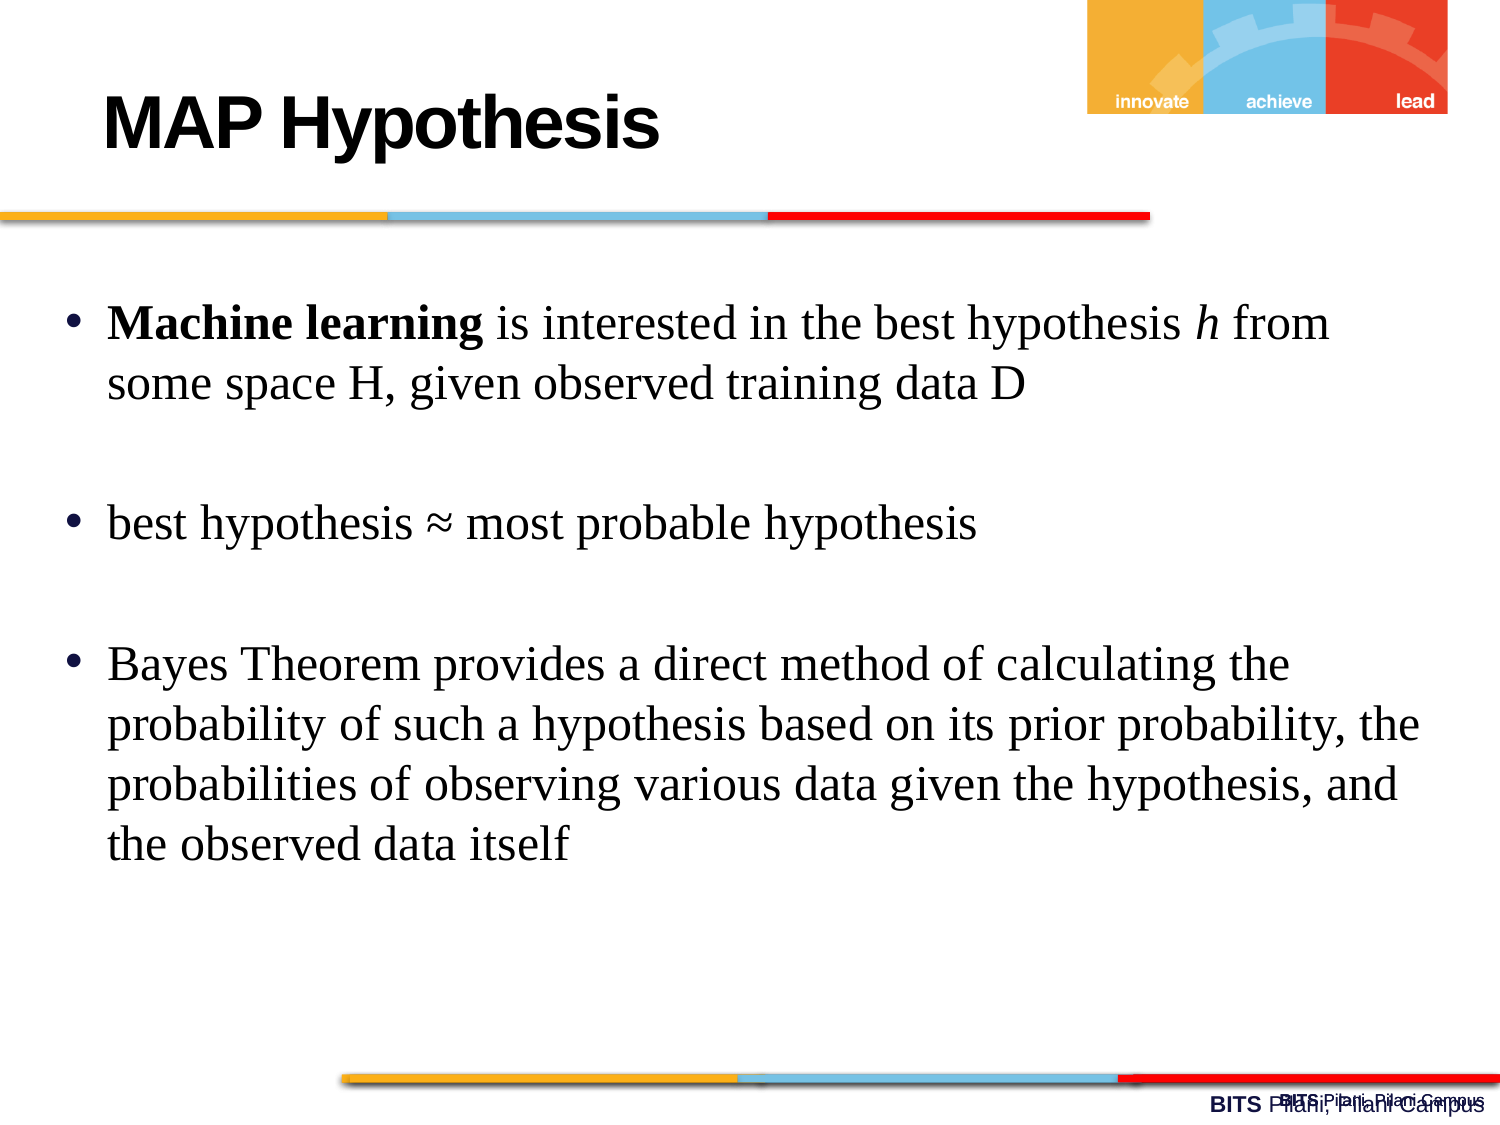

MAP Hypothesis

Machine learning is interested in the best hypothesis h from some space H, given observed training data D

best hypothesis ≈ most probable hypothesis

Bayes Theorem provides a direct method of calculating the probability of such a hypothesis based on its prior probability, the probabilities of observing various data given the hypothesis, and the observed data itself